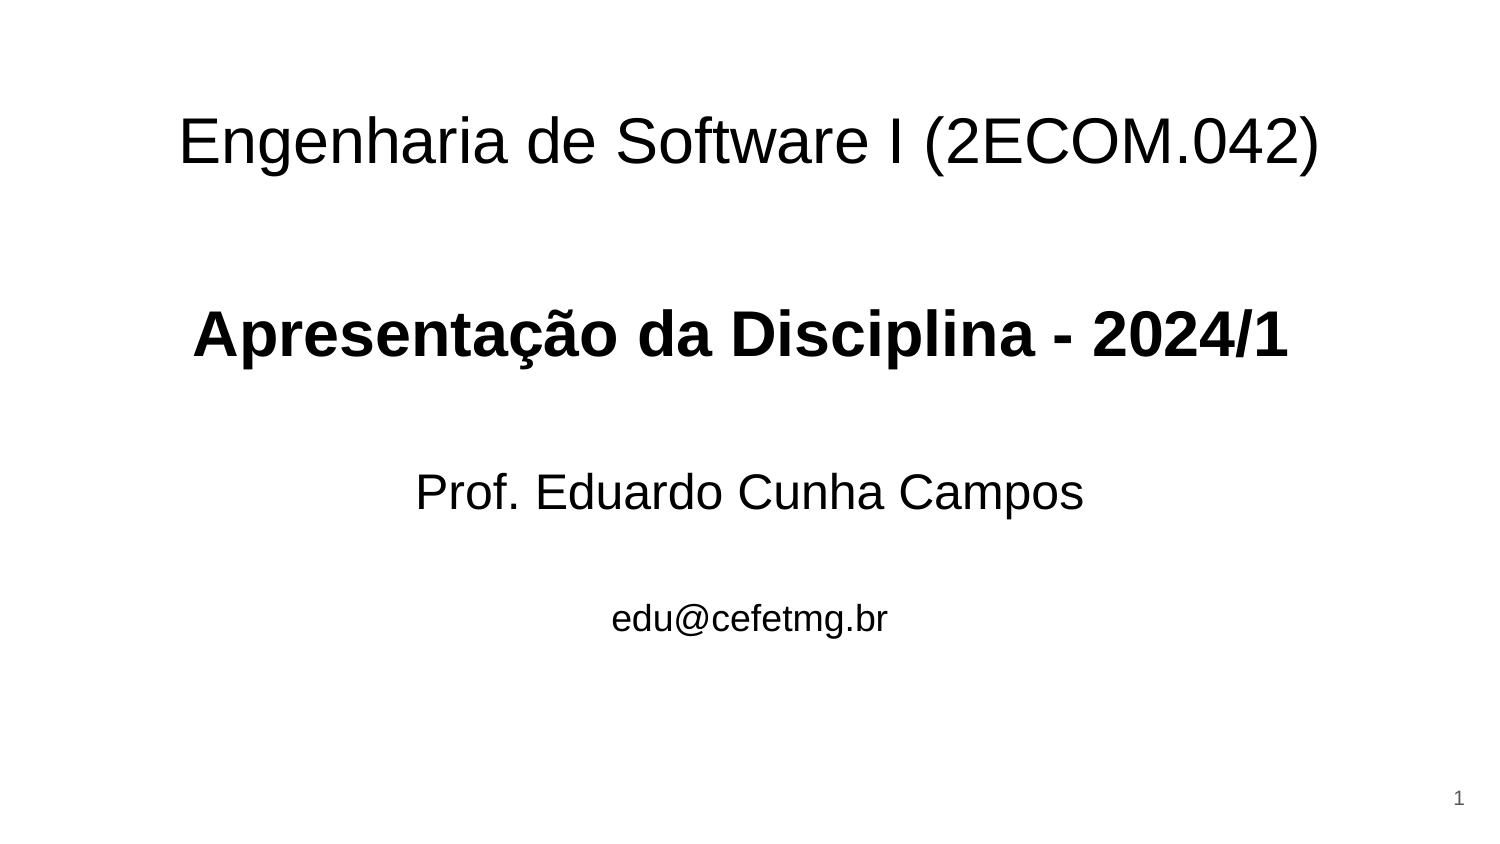

# Engenharia de Software I (2ECOM.042)

Apresentação da Disciplina - 2024/1

Prof. Eduardo Cunha Campos

edu@cefetmg.br

1